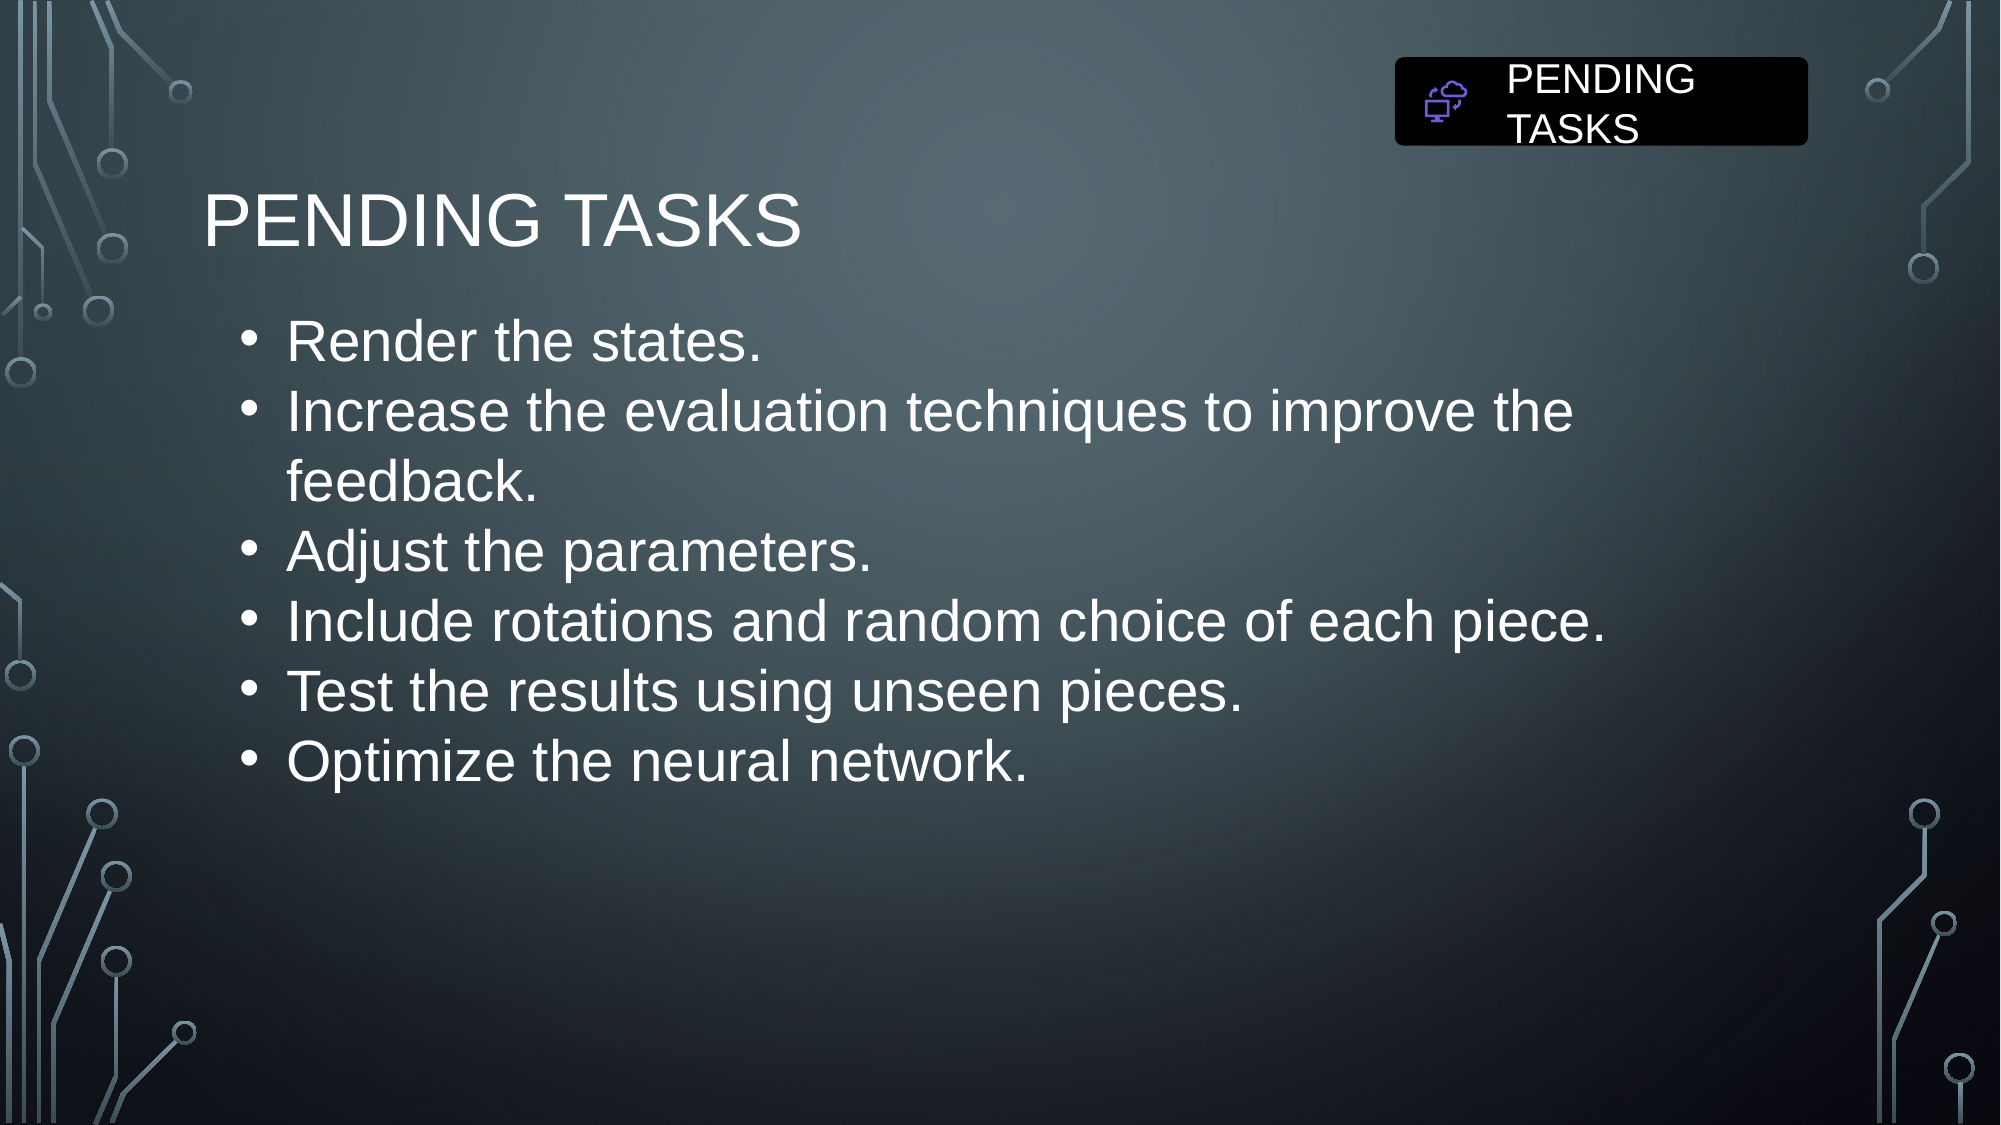

PENDING TASKS
Pending tasks
Render the states.
Increase the evaluation techniques to improve the feedback.
Adjust the parameters.
Include rotations and random choice of each piece.
Test the results using unseen pieces.
Optimize the neural network.